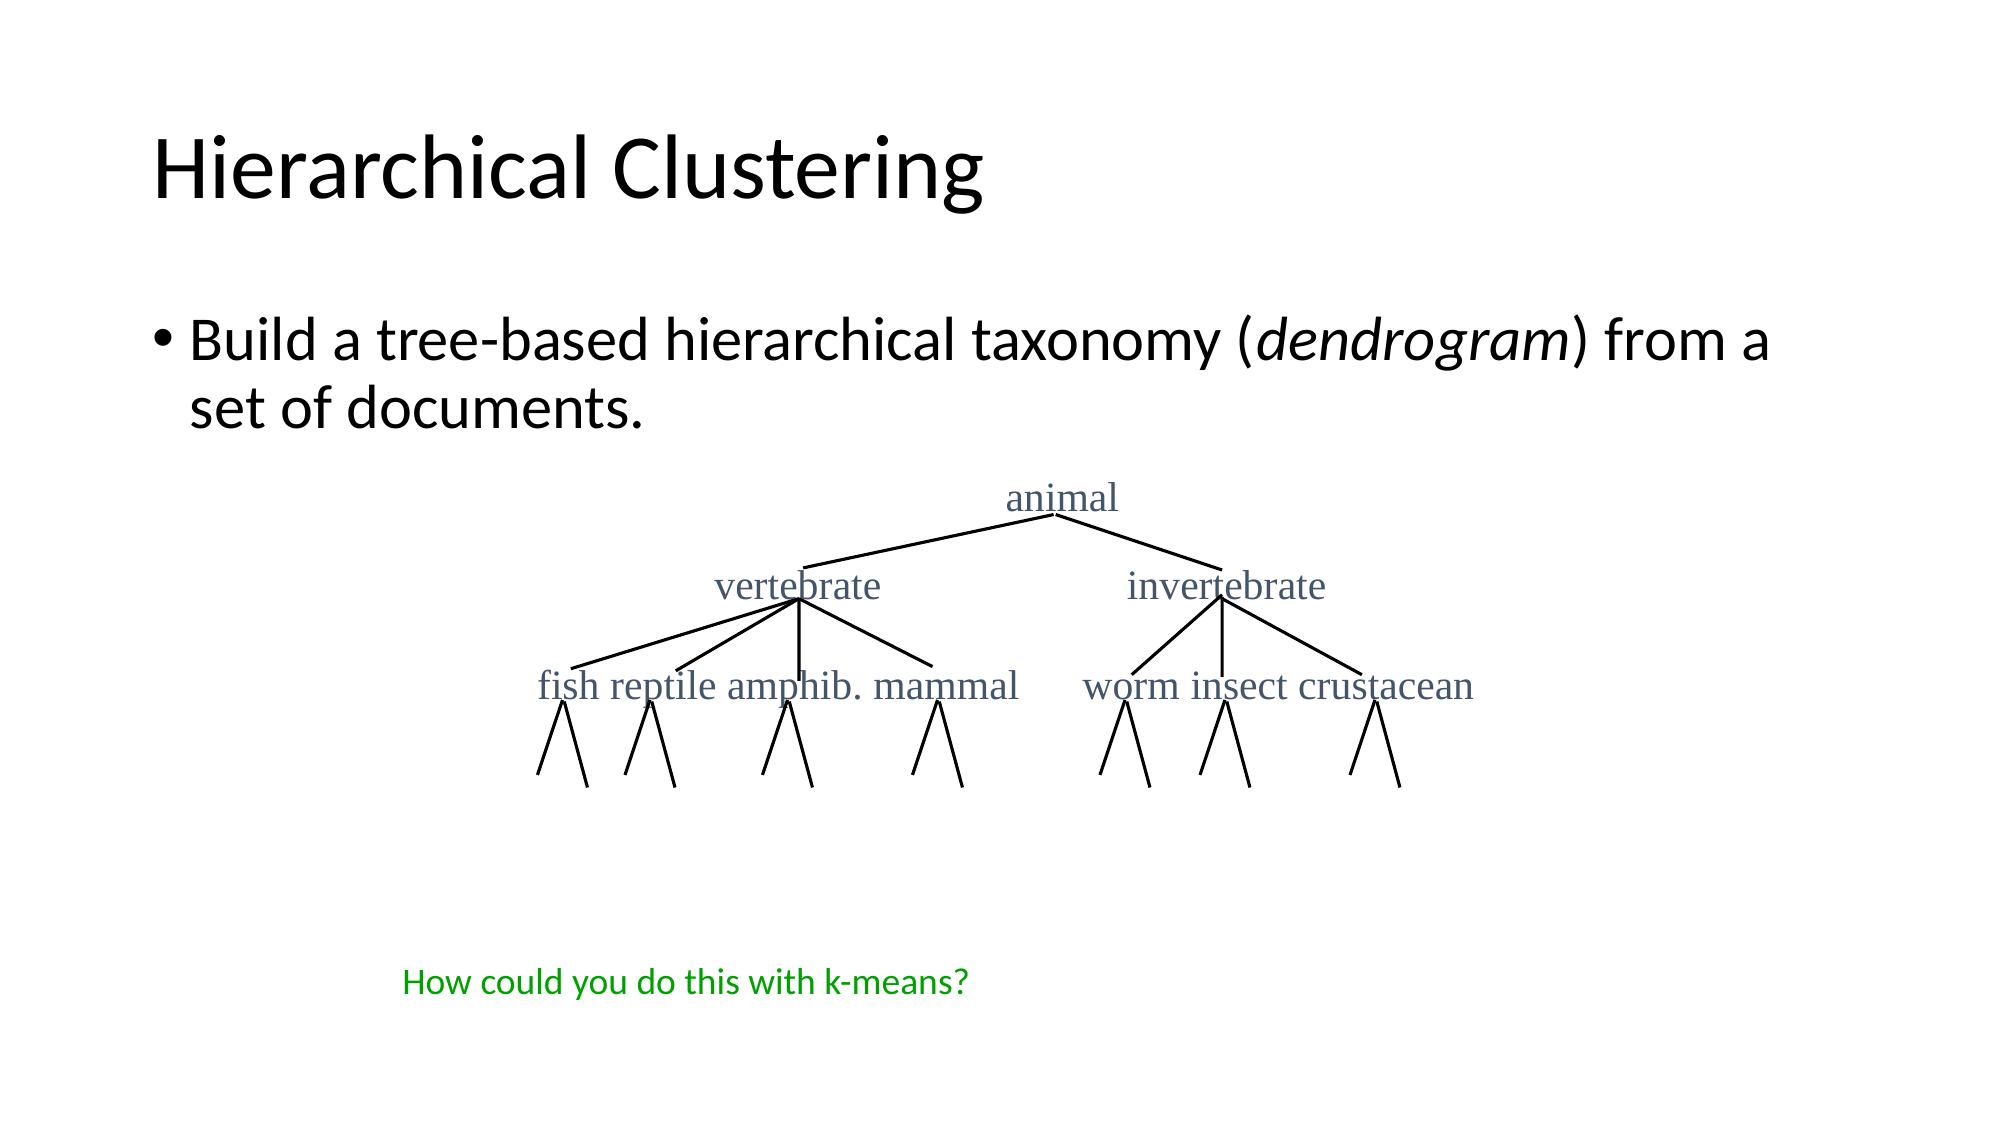

# Hierarchical Clustering
Build a tree-based hierarchical taxonomy (dendrogram) from a set of documents.

animal

vertebrate
invertebrate

fish reptile amphib. mammal      worm insect crustacean

How could you do this with k-means?